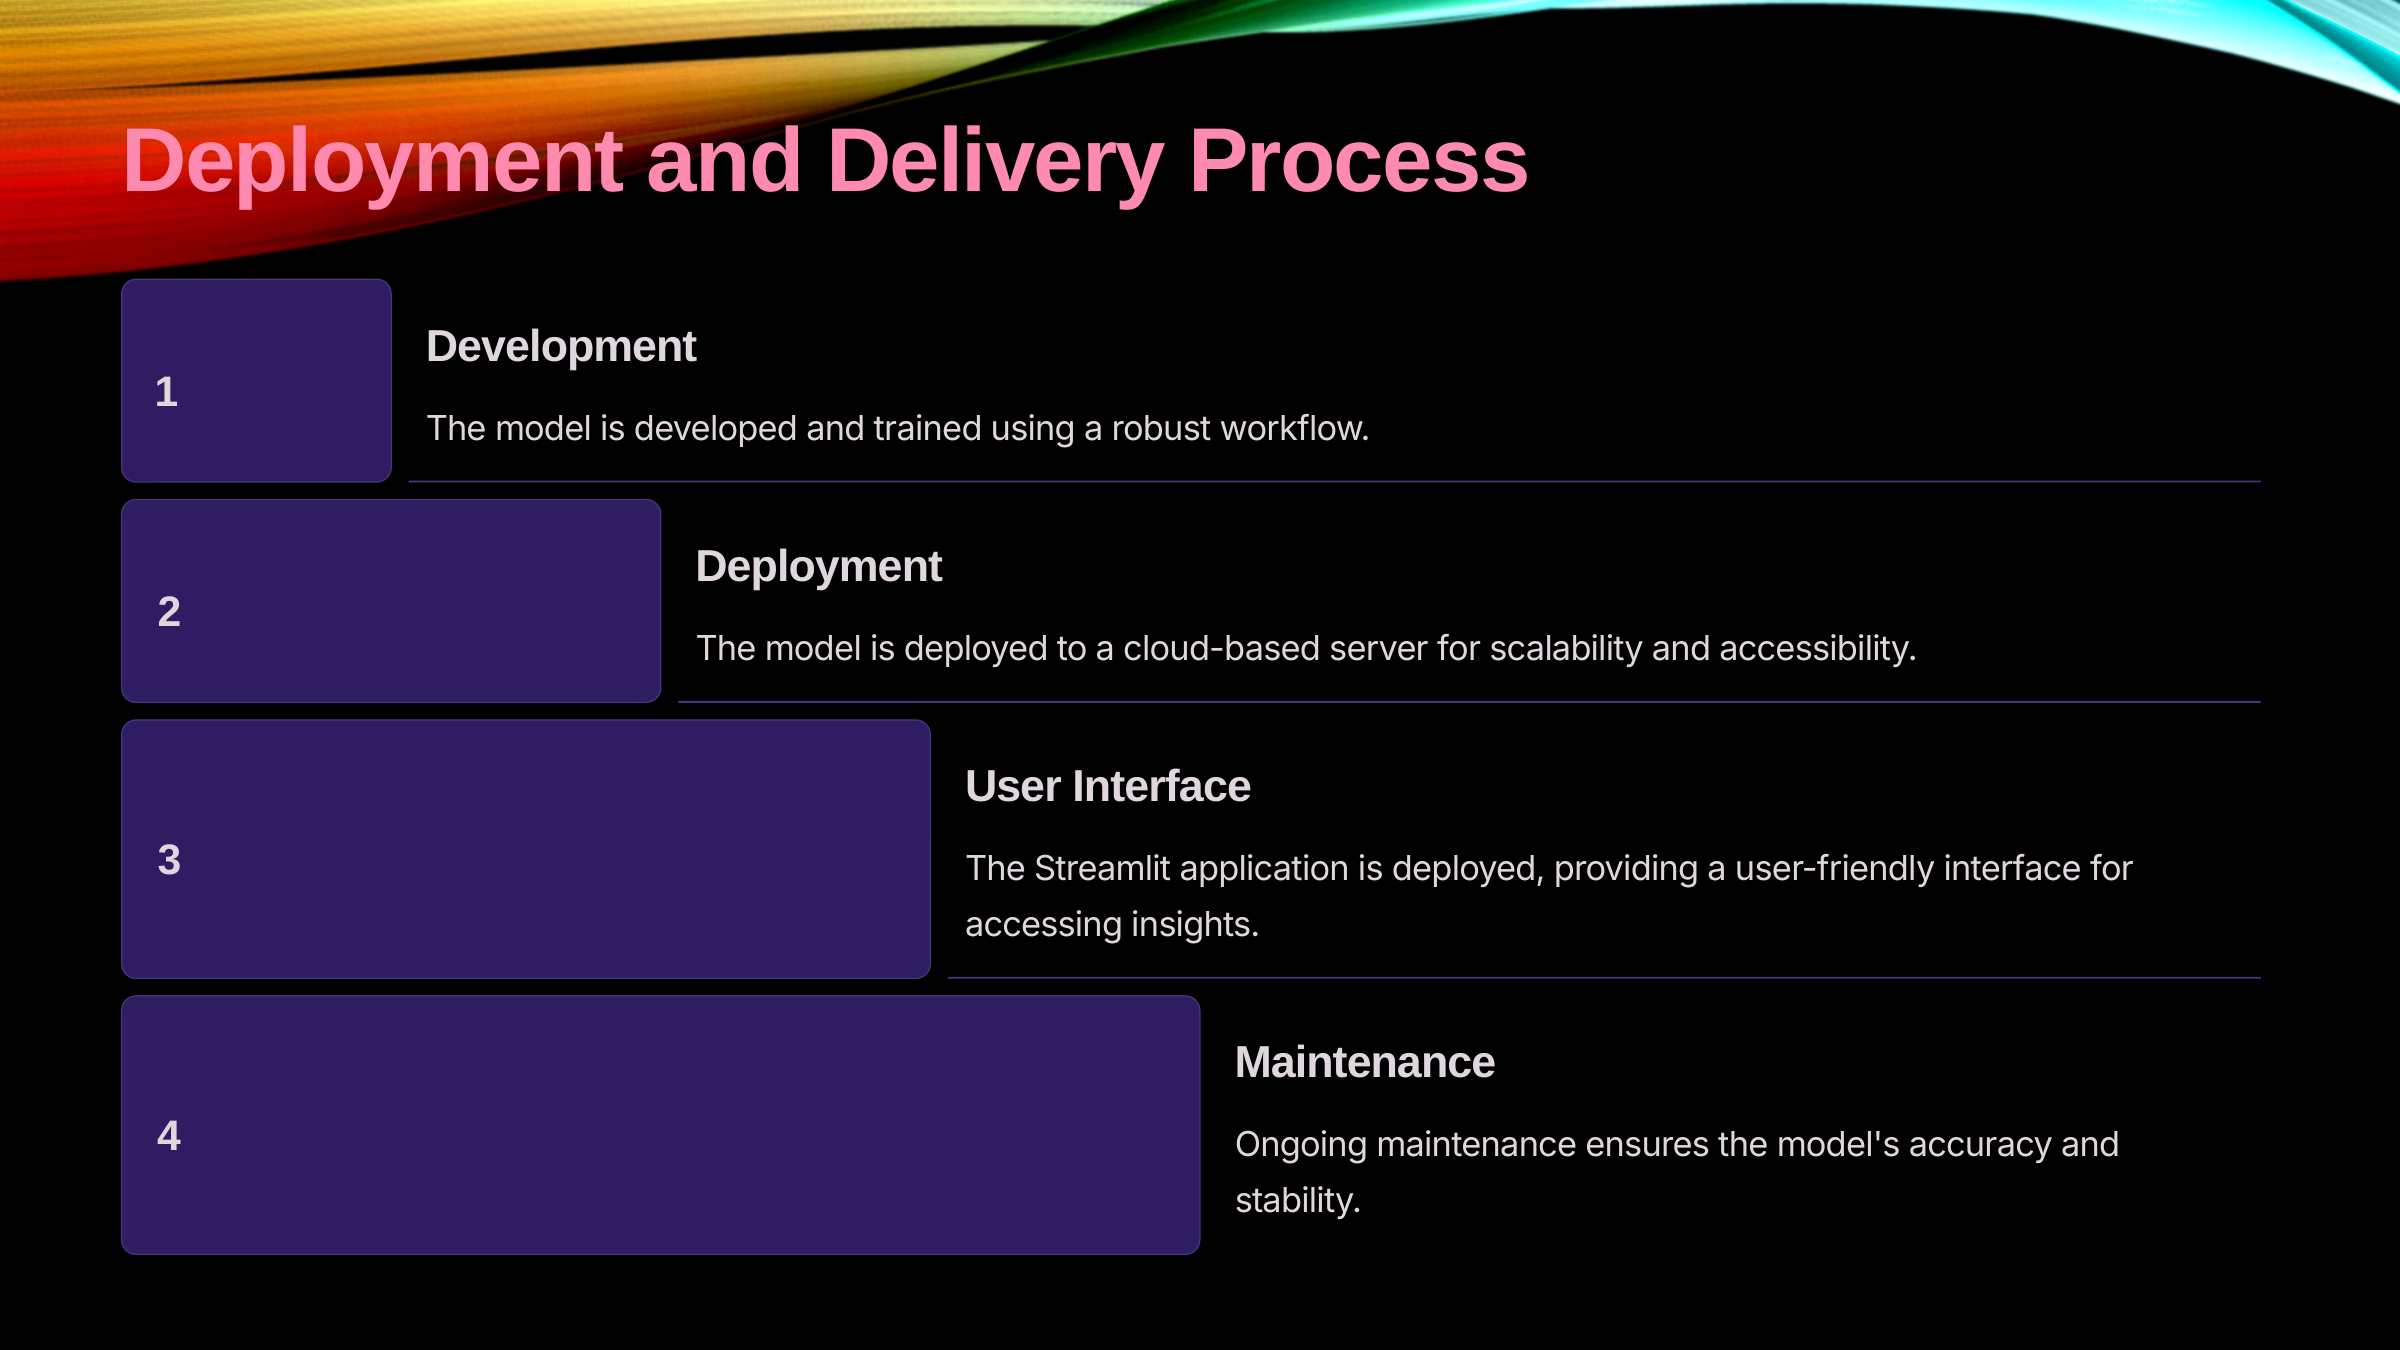

Deployment and Delivery Process

Development
1
The model is developed and trained using a robust workflow.

Deployment
2
The model is deployed to a cloud-based server for scalability and accessibility.

User Interface
3
The Streamlit application is deployed, providing a user-friendly interface for accessing insights.

Maintenance
4
Ongoing maintenance ensures the model's accuracy and stability.